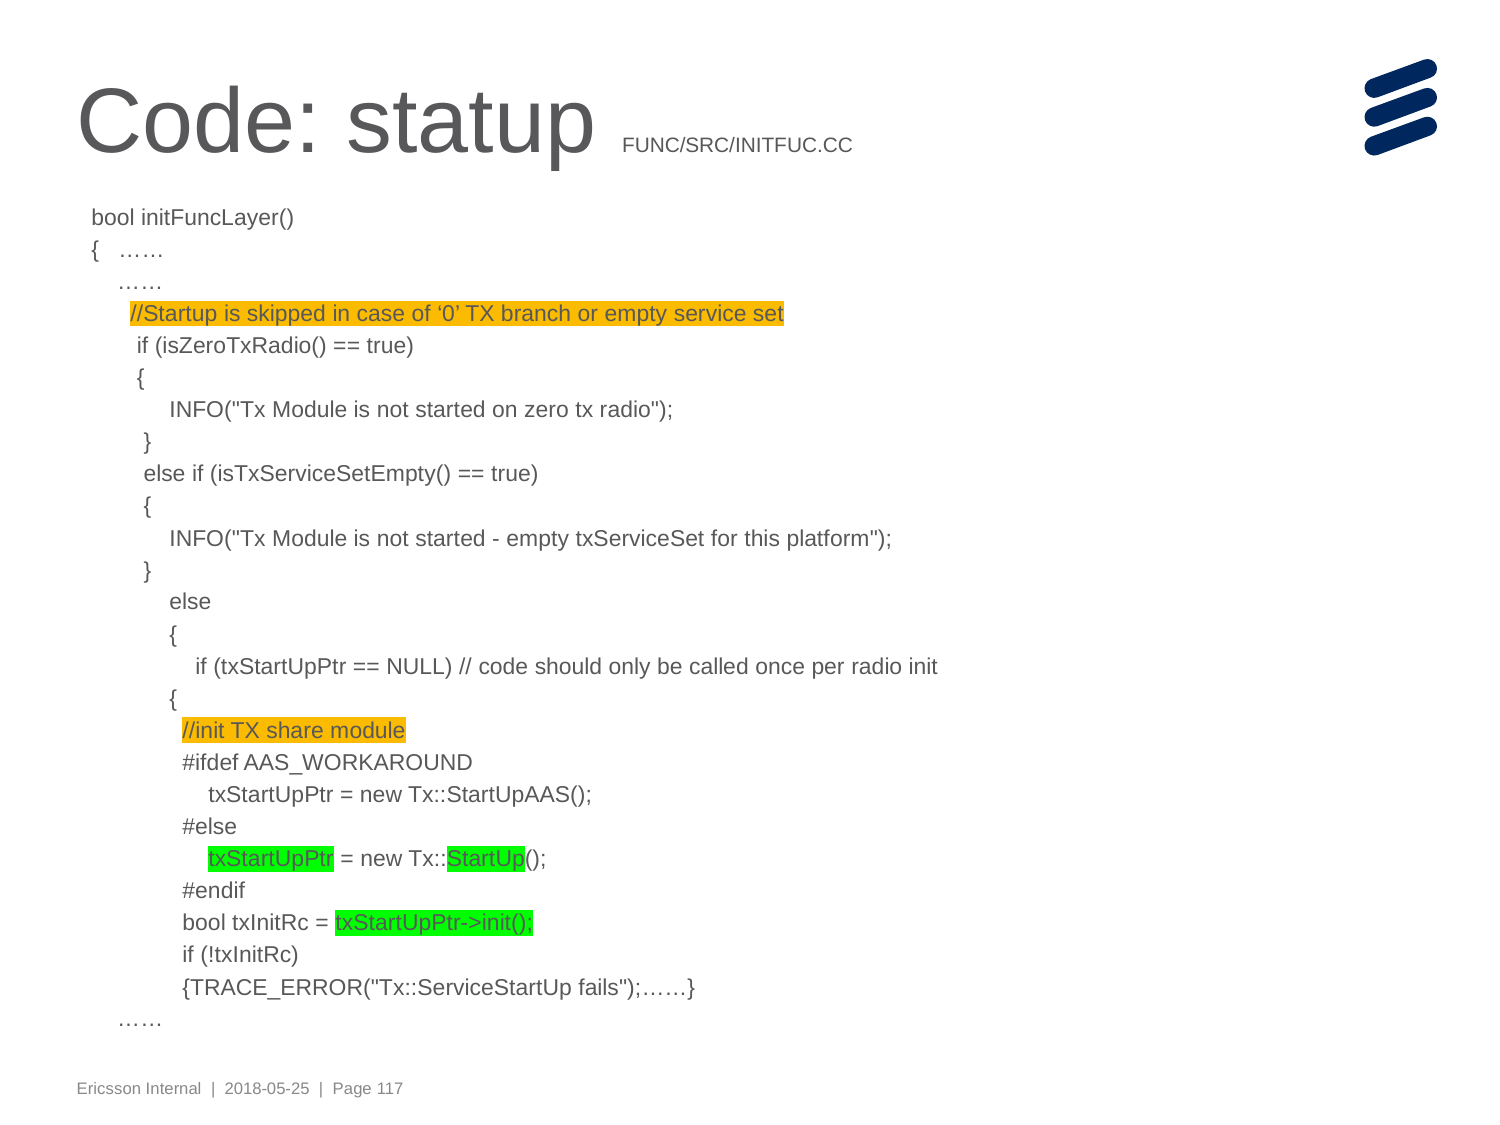

# Code: statup FUNC/SRC/INITFUC.CC
bool initFuncLayer()
{   ……
    ……
      //Startup is skipped in case of ‘0’ TX branch or empty service set
       if (isZeroTxRadio() == true)
       {
            INFO("Tx Module is not started on zero tx radio");
        }
        else if (isTxServiceSetEmpty() == true)
        {
            INFO("Tx Module is not started - empty txServiceSet for this platform");
        }
            else
            {
                if (txStartUpPtr == NULL) // code should only be called once per radio init
            {
              //init TX share module
              #ifdef AAS_WORKAROUND
                  txStartUpPtr = new Tx::StartUpAAS();
              #else
                  txStartUpPtr = new Tx::StartUp();
              #endif
              bool txInitRc = txStartUpPtr->init();
              if (!txInitRc)
              {TRACE_ERROR("Tx::ServiceStartUp fails");……}
    ……